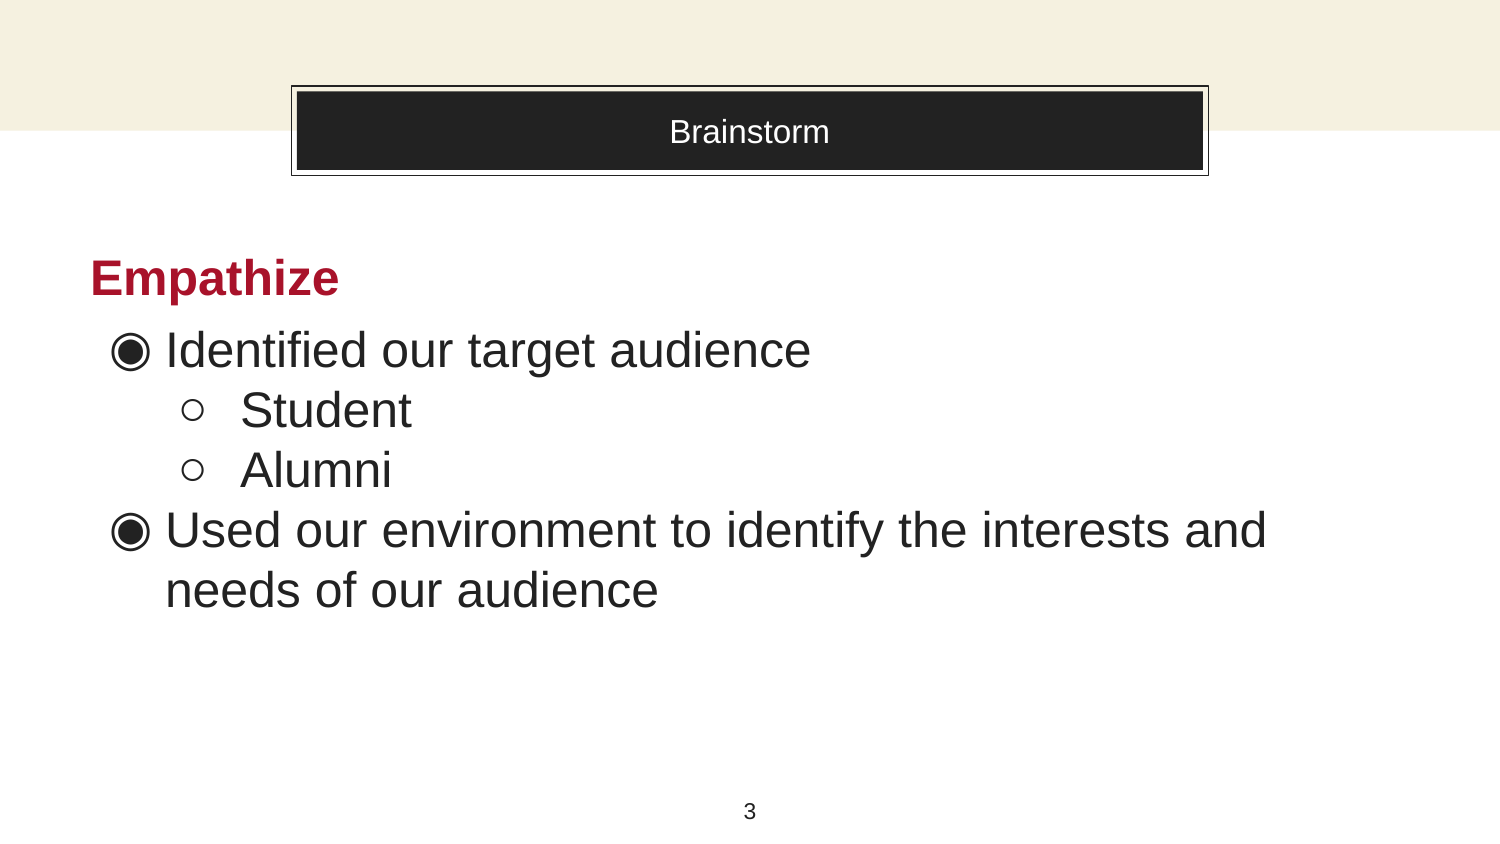

# Brainstorm
Empathize
Identified our target audience
Student
Alumni
Used our environment to identify the interests and needs of our audience

3